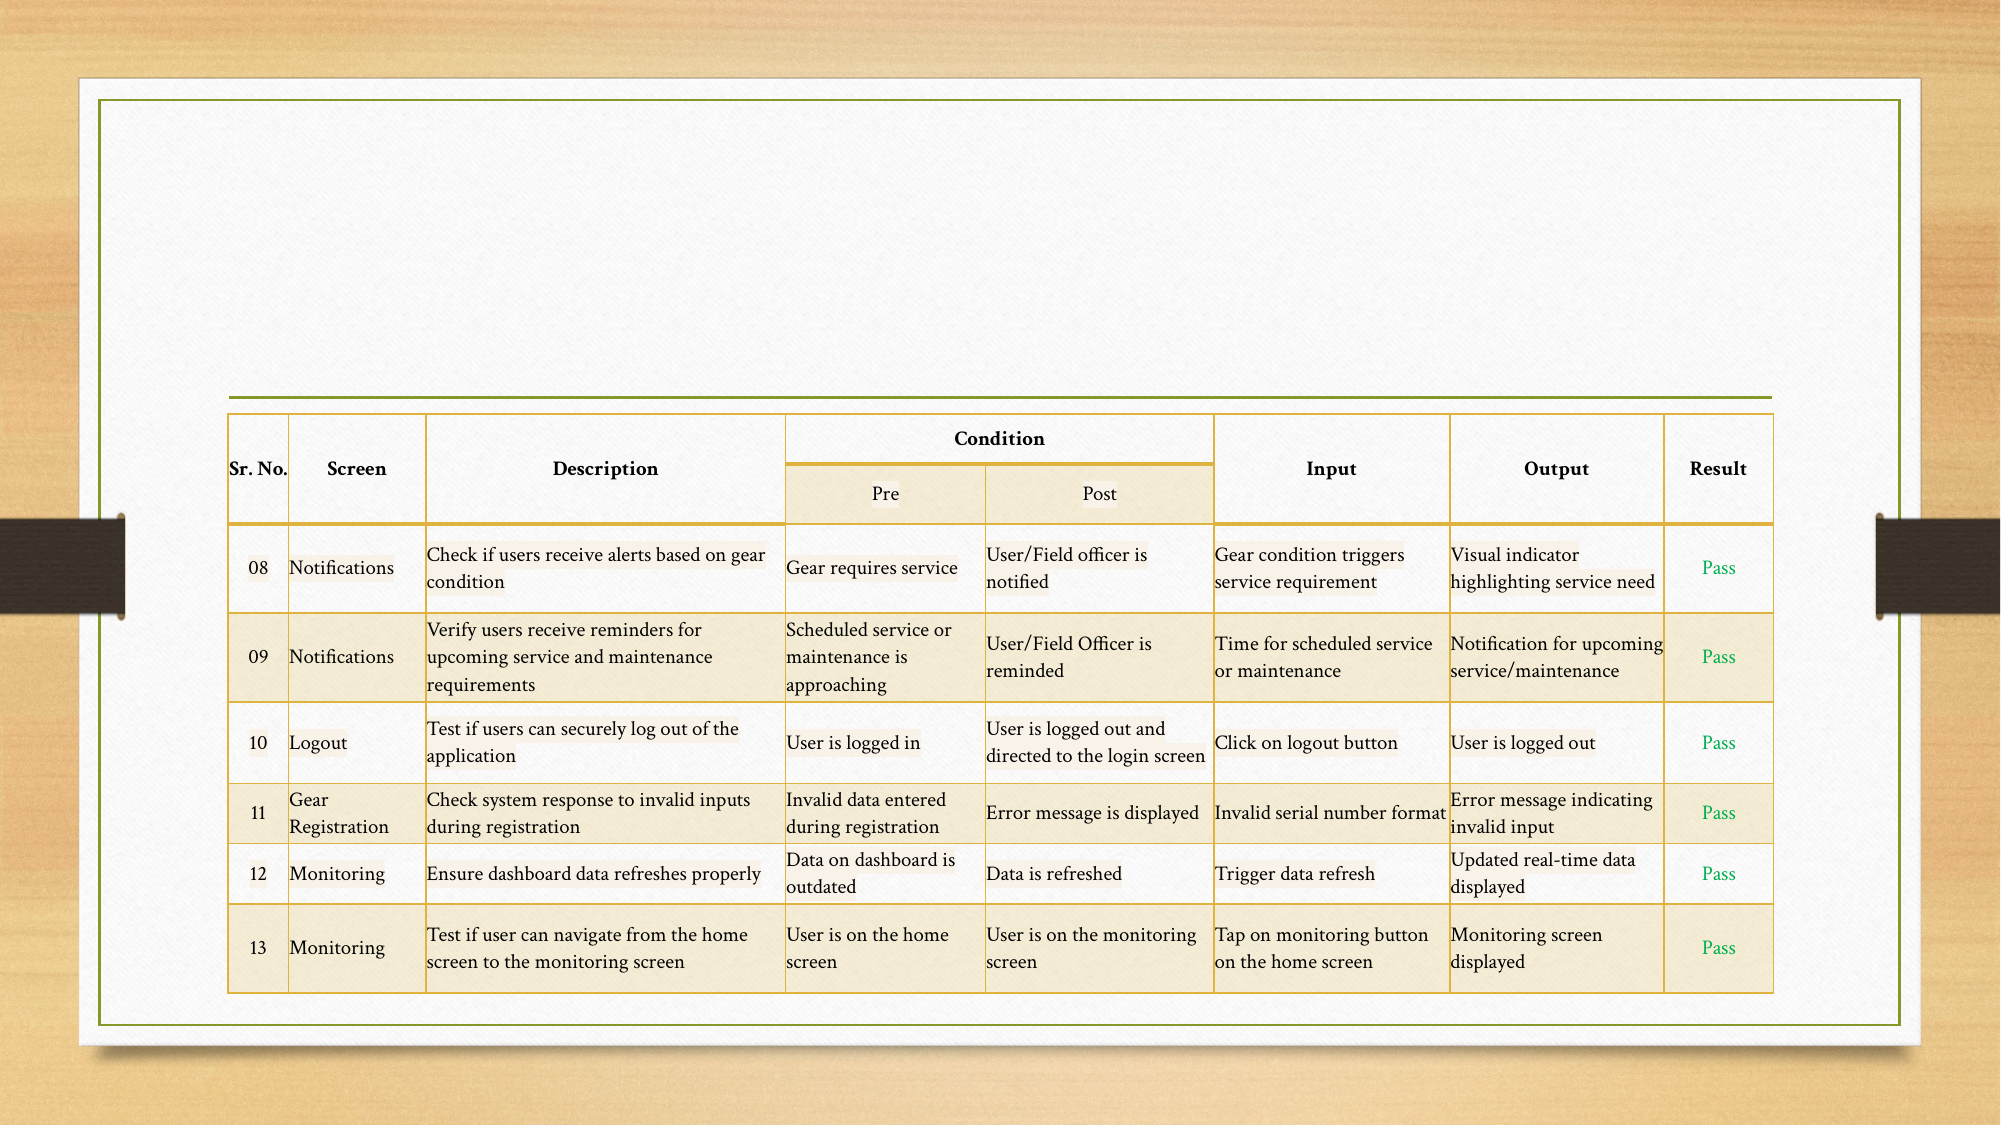

| Sr. No. | Screen | Description | Condition |  | Input | Output | Result |
| --- | --- | --- | --- | --- | --- | --- | --- |
|  |  |  | Pre | Post |  |  |  |
| 08 | Notifications | Check if users receive alerts based on gear condition | Gear requires service | User/Field officer is notified | Gear condition triggers service requirement | Visual indicator highlighting service need | Pass |
| 09 | Notifications | Verify users receive reminders for upcoming service and maintenance requirements | Scheduled service or maintenance is approaching | User/Field Officer is reminded | Time for scheduled service or maintenance | Notification for upcoming service/maintenance | Pass |
| 10 | Logout | Test if users can securely log out of the application | User is logged in | User is logged out and directed to the login screen | Click on logout button | User is logged out | Pass |
| 11 | Gear Registration | Check system response to invalid inputs during registration | Invalid data entered during registration | Error message is displayed | Invalid serial number format | Error message indicating invalid input | Pass |
| 12 | Monitoring | Ensure dashboard data refreshes properly | Data on dashboard is outdated | Data is refreshed | Trigger data refresh | Updated real-time data displayed | Pass |
| 13 | Monitoring | Test if user can navigate from the home screen to the monitoring screen | User is on the home screen | User is on the monitoring screen | Tap on monitoring button on the home screen | Monitoring screen displayed | Pass |